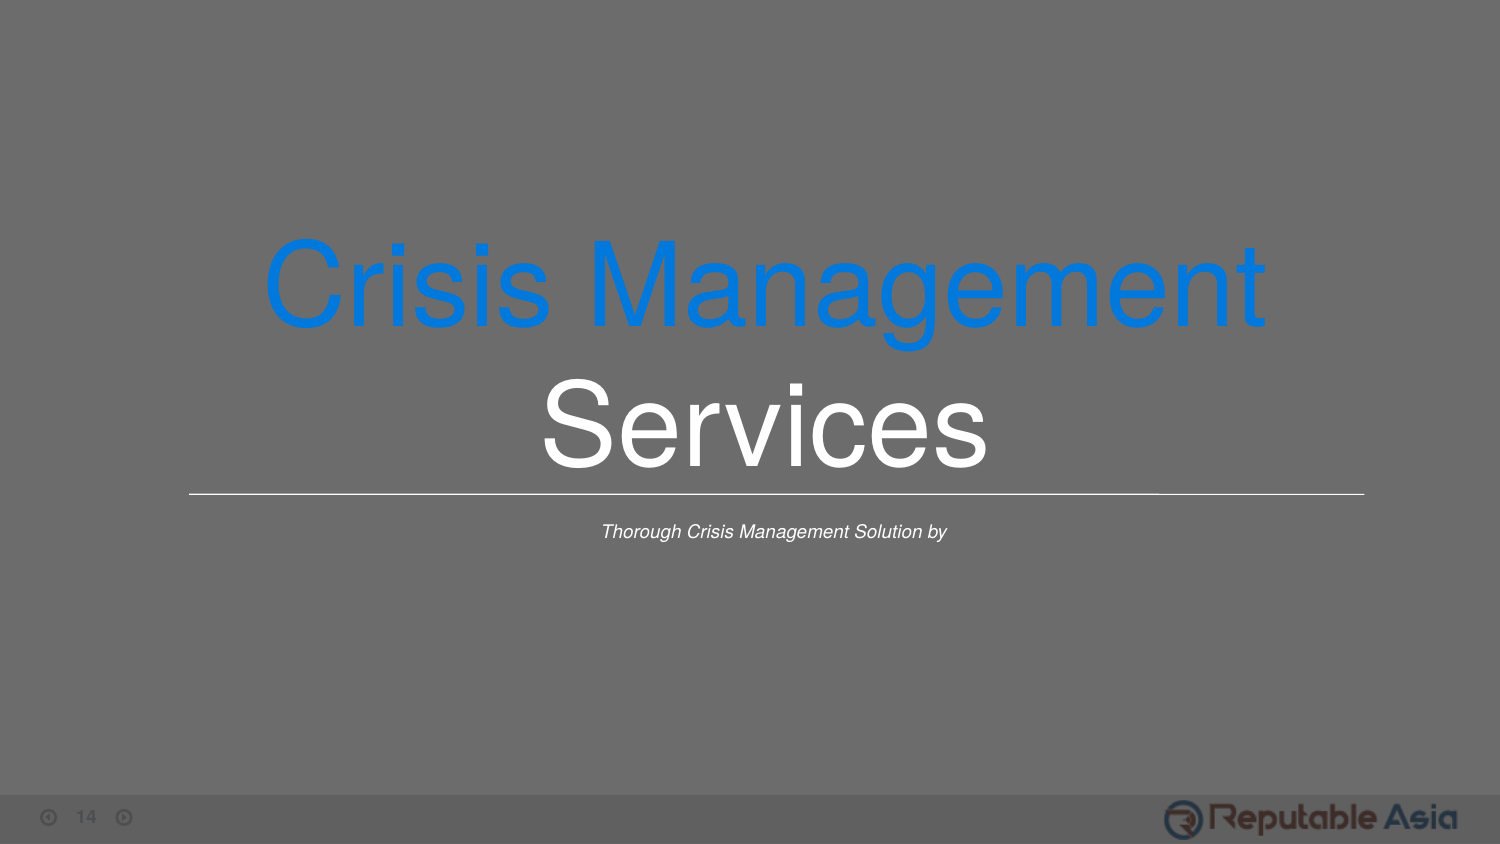

Crisis Management Services

Thorough Crisis Management Solution by

14